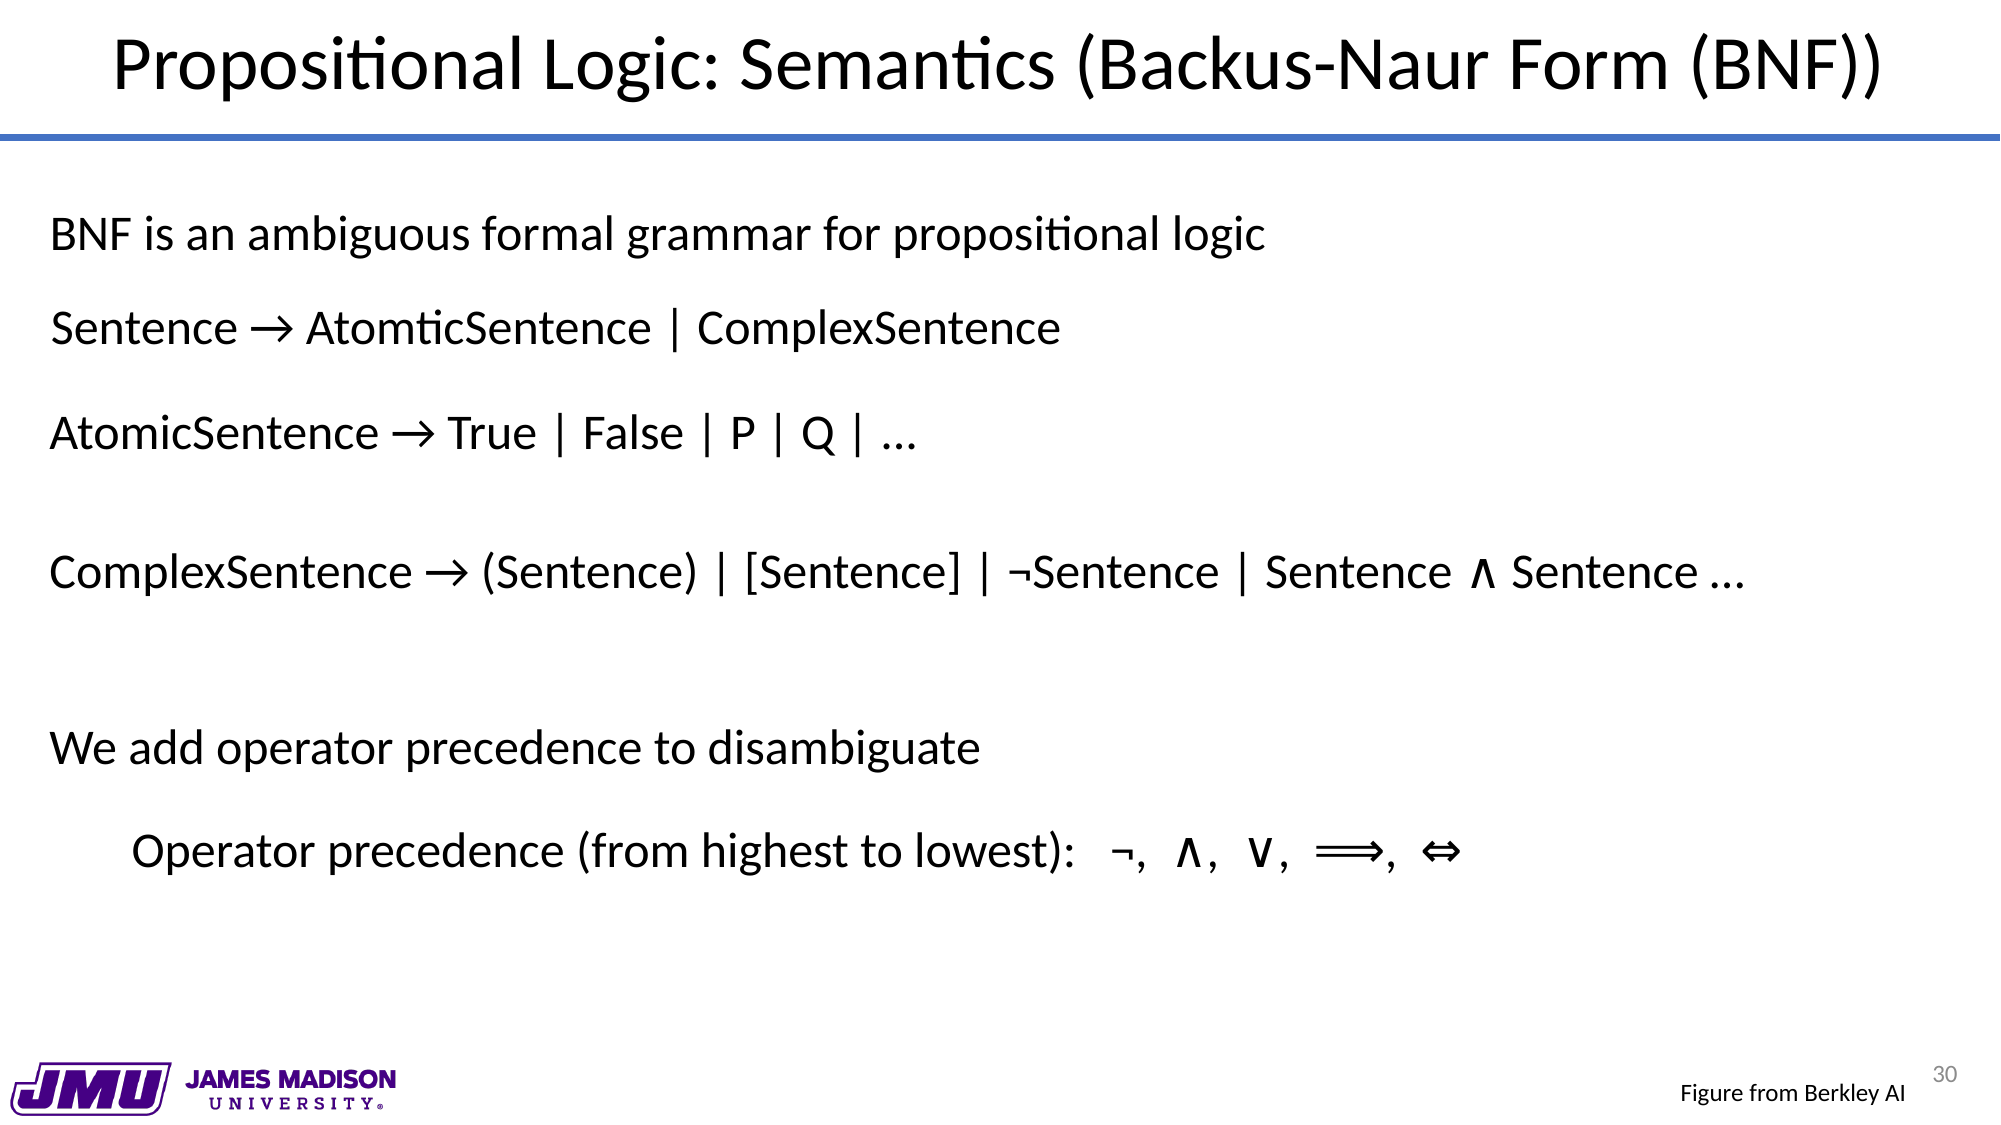

# Propositional Logic: Semantics (Backus-Naur Form (BNF))
BNF is an ambiguous formal grammar for propositional logic

Sentence → AtomticSentence | ComplexSentence
AtomicSentence → True | False | P | Q | ...
ComplexSentence → (Sentence) | [Sentence] | ¬Sentence | Sentence ∧ Sentence …
We add operator precedence to disambiguate
Operator precedence (from highest to lowest):   ¬,  ∧,  ∨,  ⟹,  ⇔
30
Figure from Berkley AI